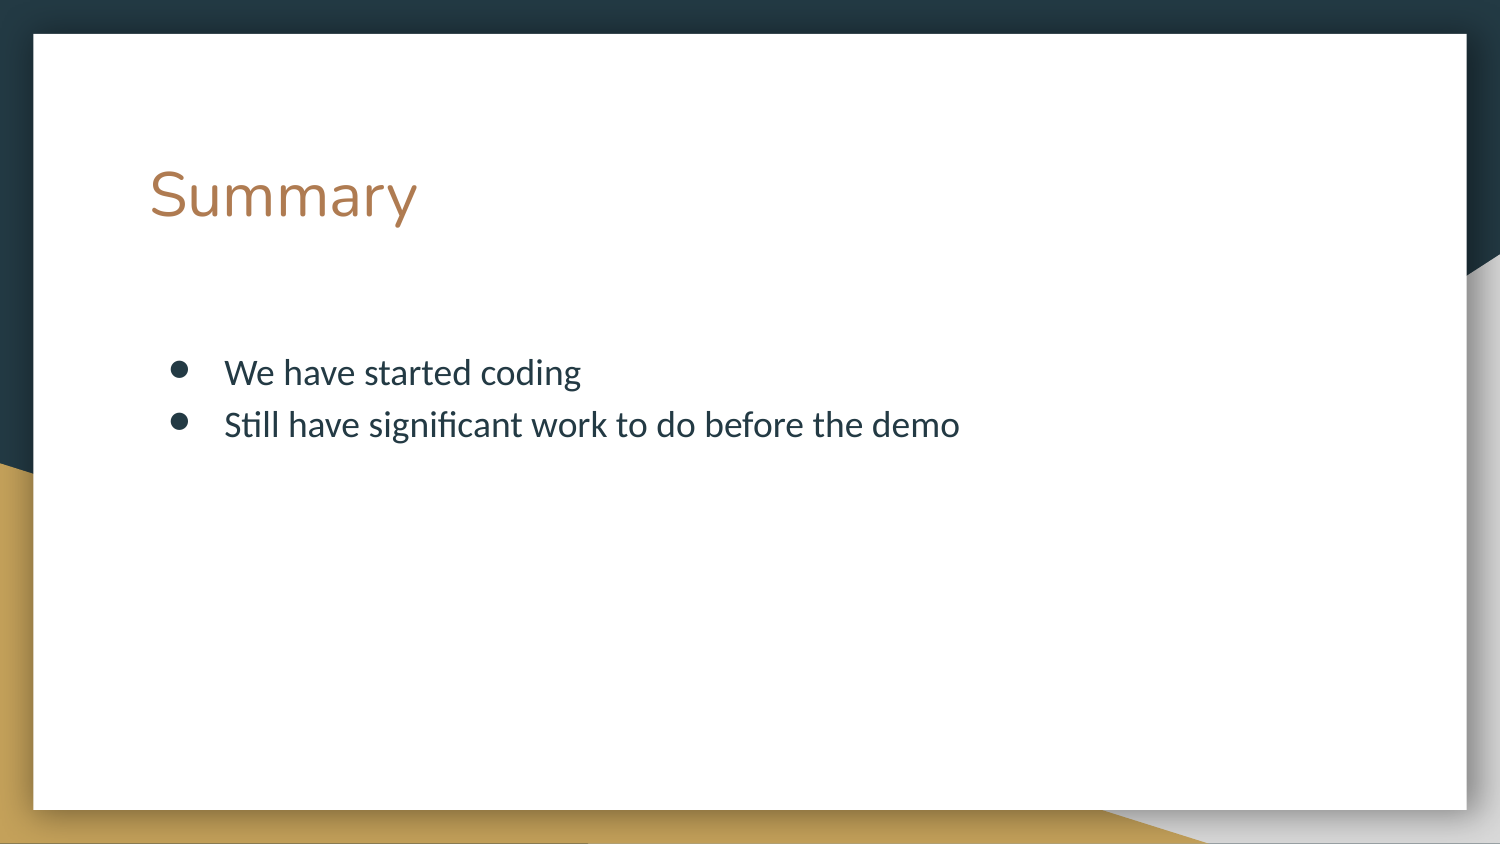

# Summary
We have started coding
Still have significant work to do before the demo